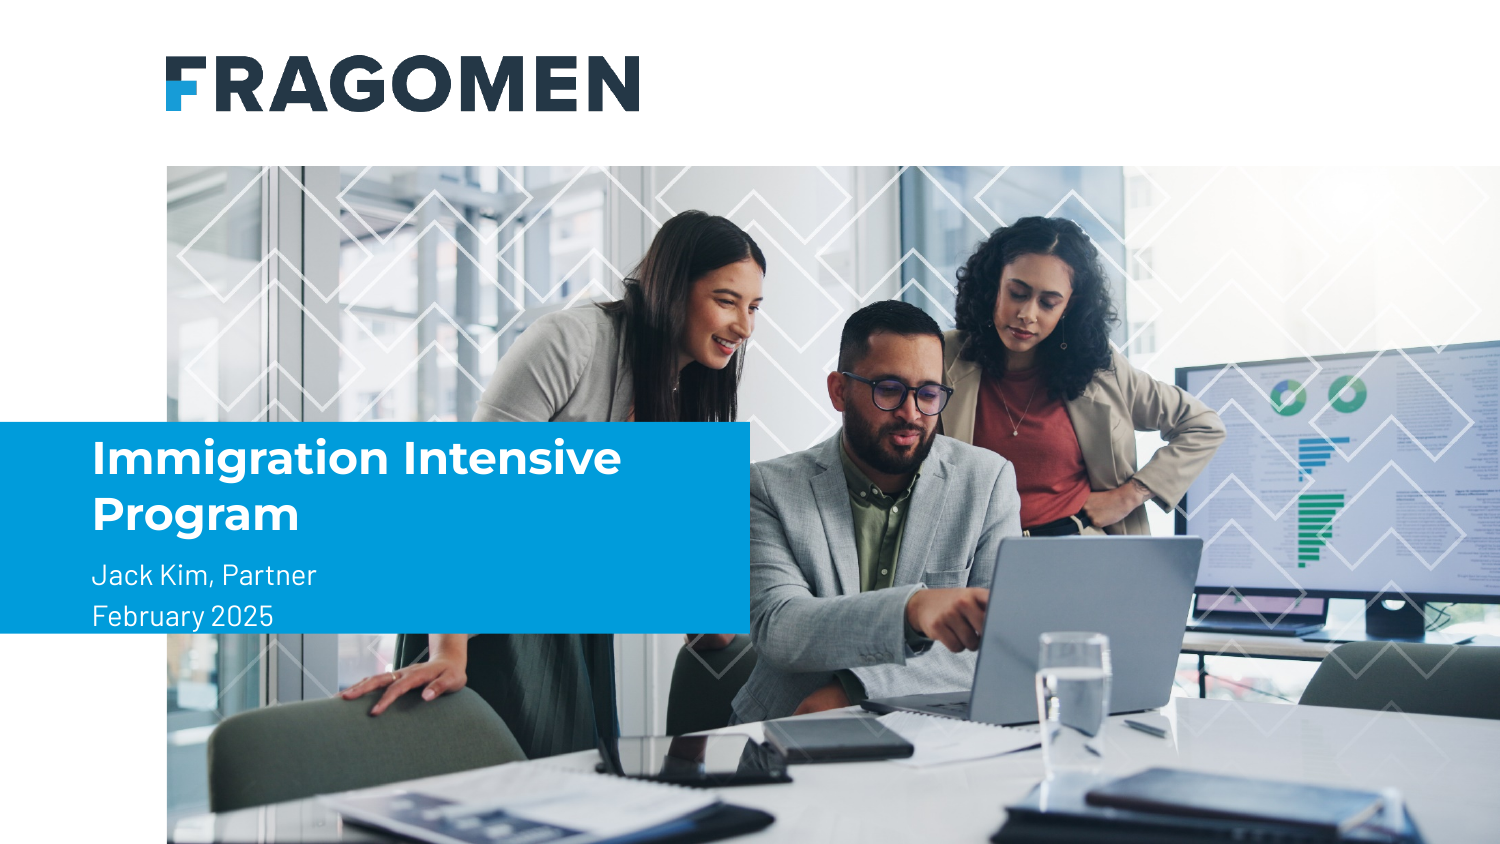

Immigration Intensive Program
Jack Kim, Partner
February 2025